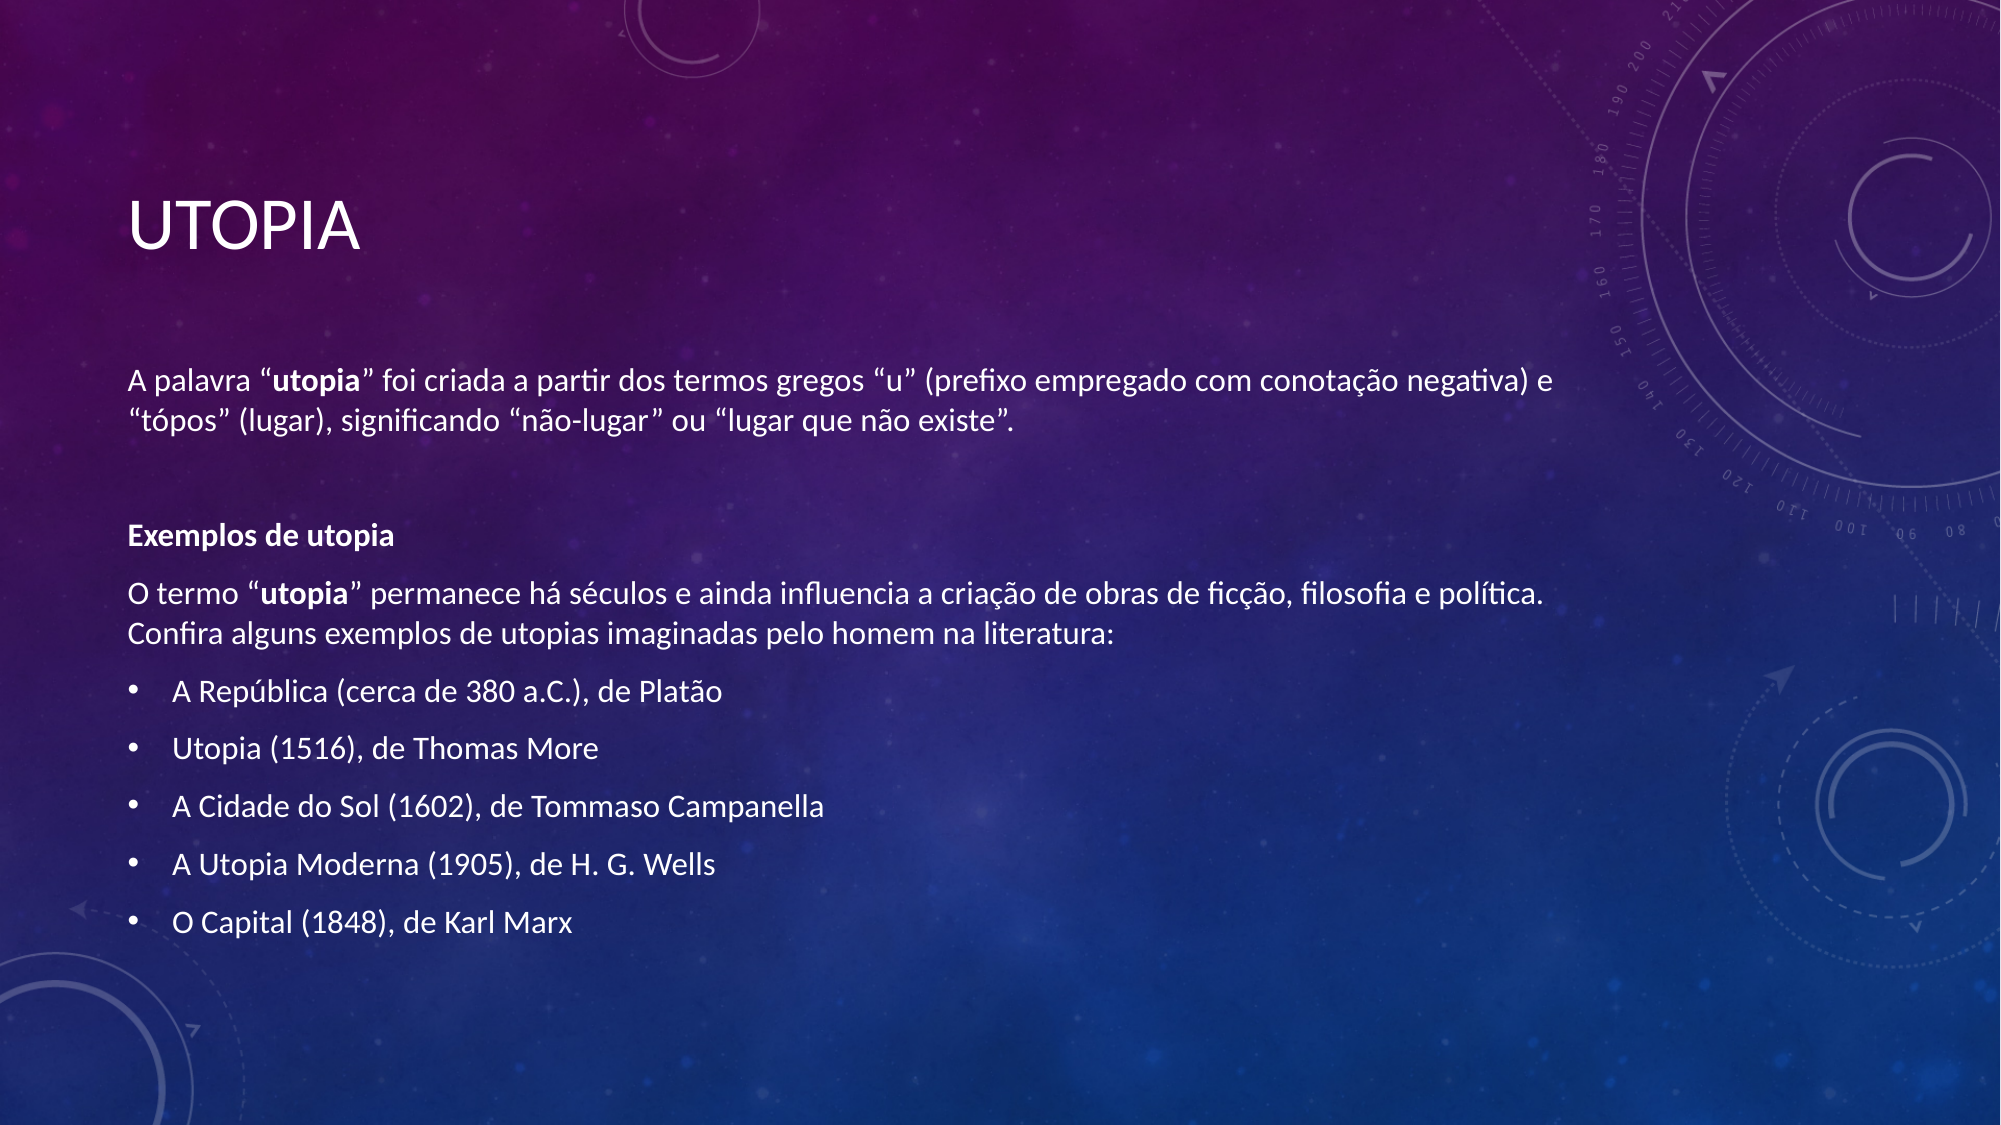

# Utopia
A palavra “utopia” foi criada a partir dos termos gregos “u” (prefixo empregado com conotação negativa) e “tópos” (lugar), significando “não-lugar” ou “lugar que não existe”.

Exemplos de utopia
O termo “utopia” permanece há séculos e ainda influencia a criação de obras de ficção, filosofia e política. Confira alguns exemplos de utopias imaginadas pelo homem na literatura:
A República (cerca de 380 a.C.), de Platão
Utopia (1516), de Thomas More
A Cidade do Sol (1602), de Tommaso Campanella
A Utopia Moderna (1905), de H. G. Wells
O Capital (1848), de Karl Marx